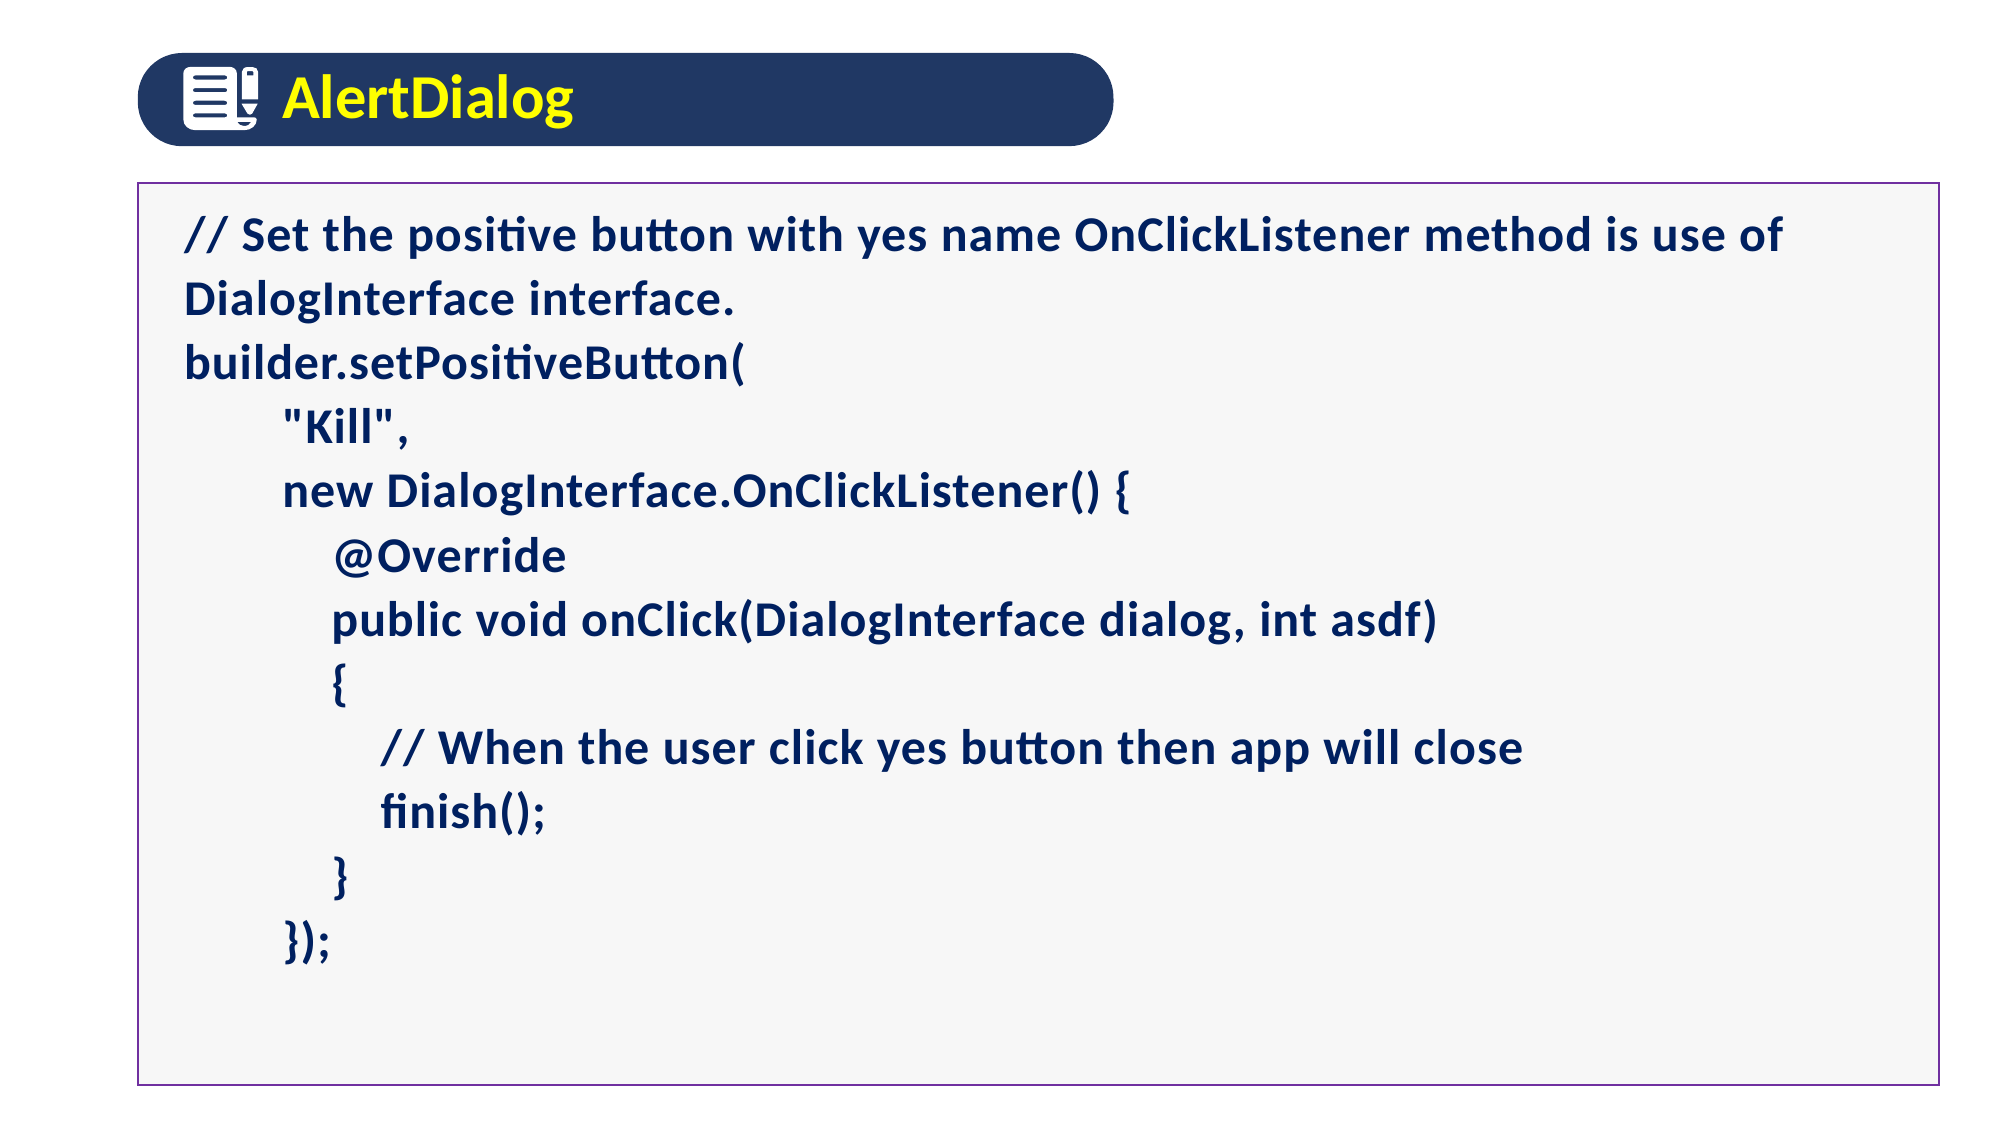

AlertDialog

// Set the positive button with yes name OnClickListener method is use of DialogInterface interface.
builder.setPositiveButton(
        "Kill",
        new DialogInterface.OnClickListener() {
            @Override
            public void onClick(DialogInterface dialog, int asdf)
            {
                // When the user click yes button then app will close
                finish();
            }
        });